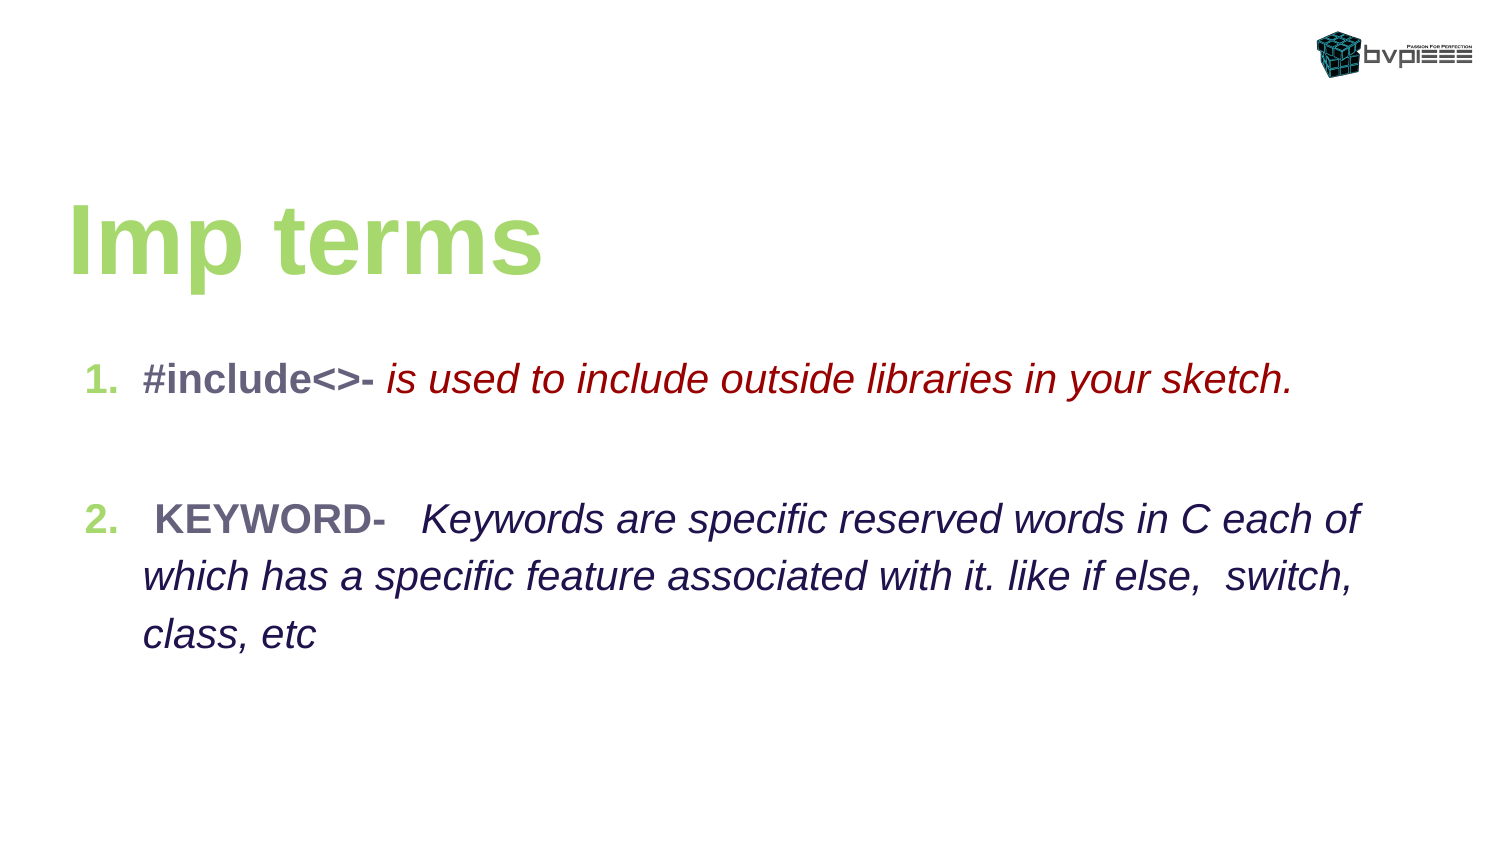

# Imp terms
#include<>- is used to include outside libraries in your sketch.

 KEYWORD-   Keywords are specific reserved words in C each of which has a specific feature associated with it. like if else,  switch, class, etc